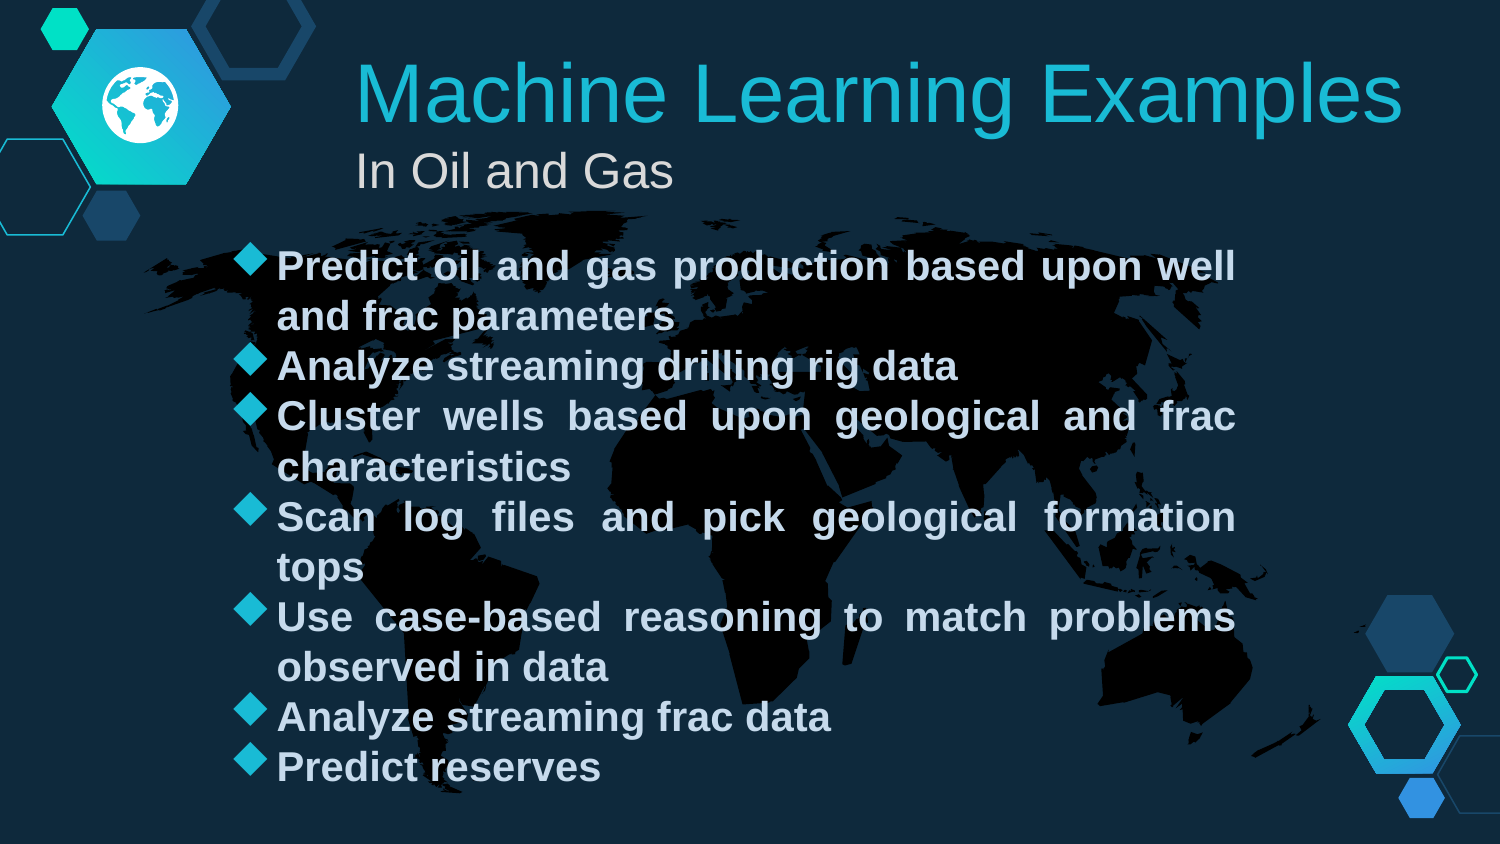

Machine Learning Examples
In Oil and Gas

Predict oil and gas production based upon well and frac parameters
Analyze streaming drilling rig data
Cluster wells based upon geological and frac characteristics
Scan log files and pick geological formation tops
Use case-based reasoning to match problems observed in data
Analyze streaming frac data
Predict reserves